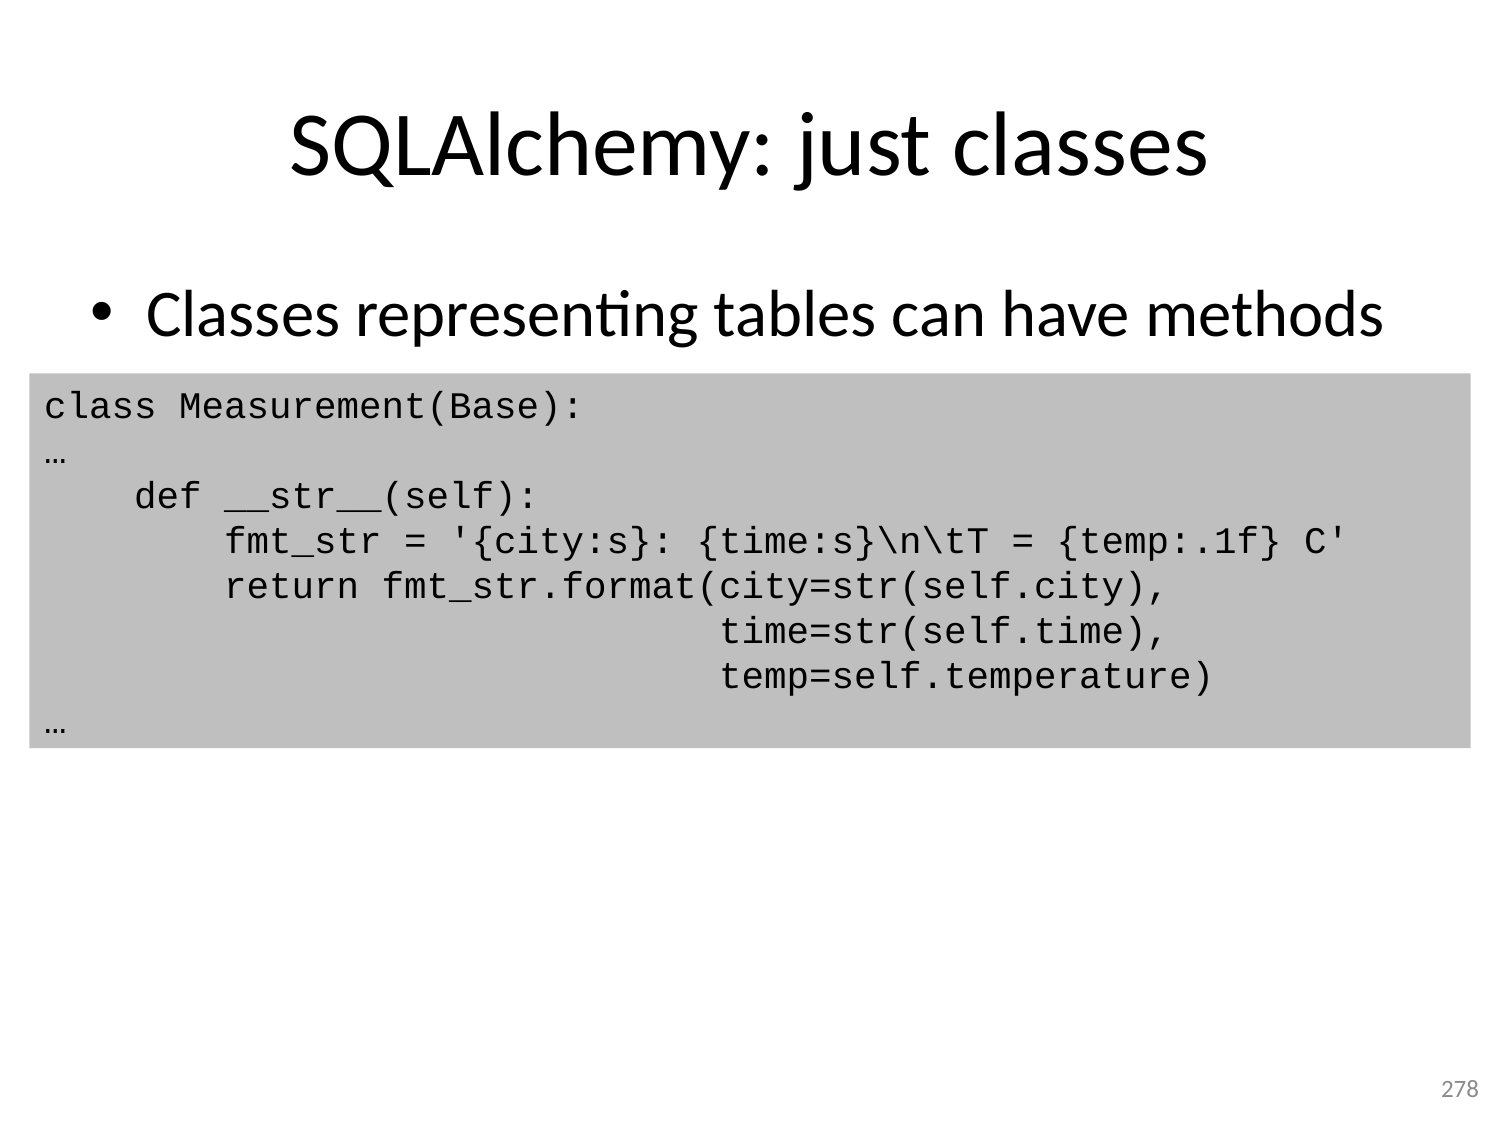

# SQLAlchemy: just classes
Classes representing tables can have methods
class Measurement(Base):
…
    def __str__(self):
        fmt_str = '{city:s}: {time:s}\n\tT = {temp:.1f} C'
        return fmt_str.format(city=str(self.city),
                              time=str(self.time),
                              temp=self.temperature)
…
278